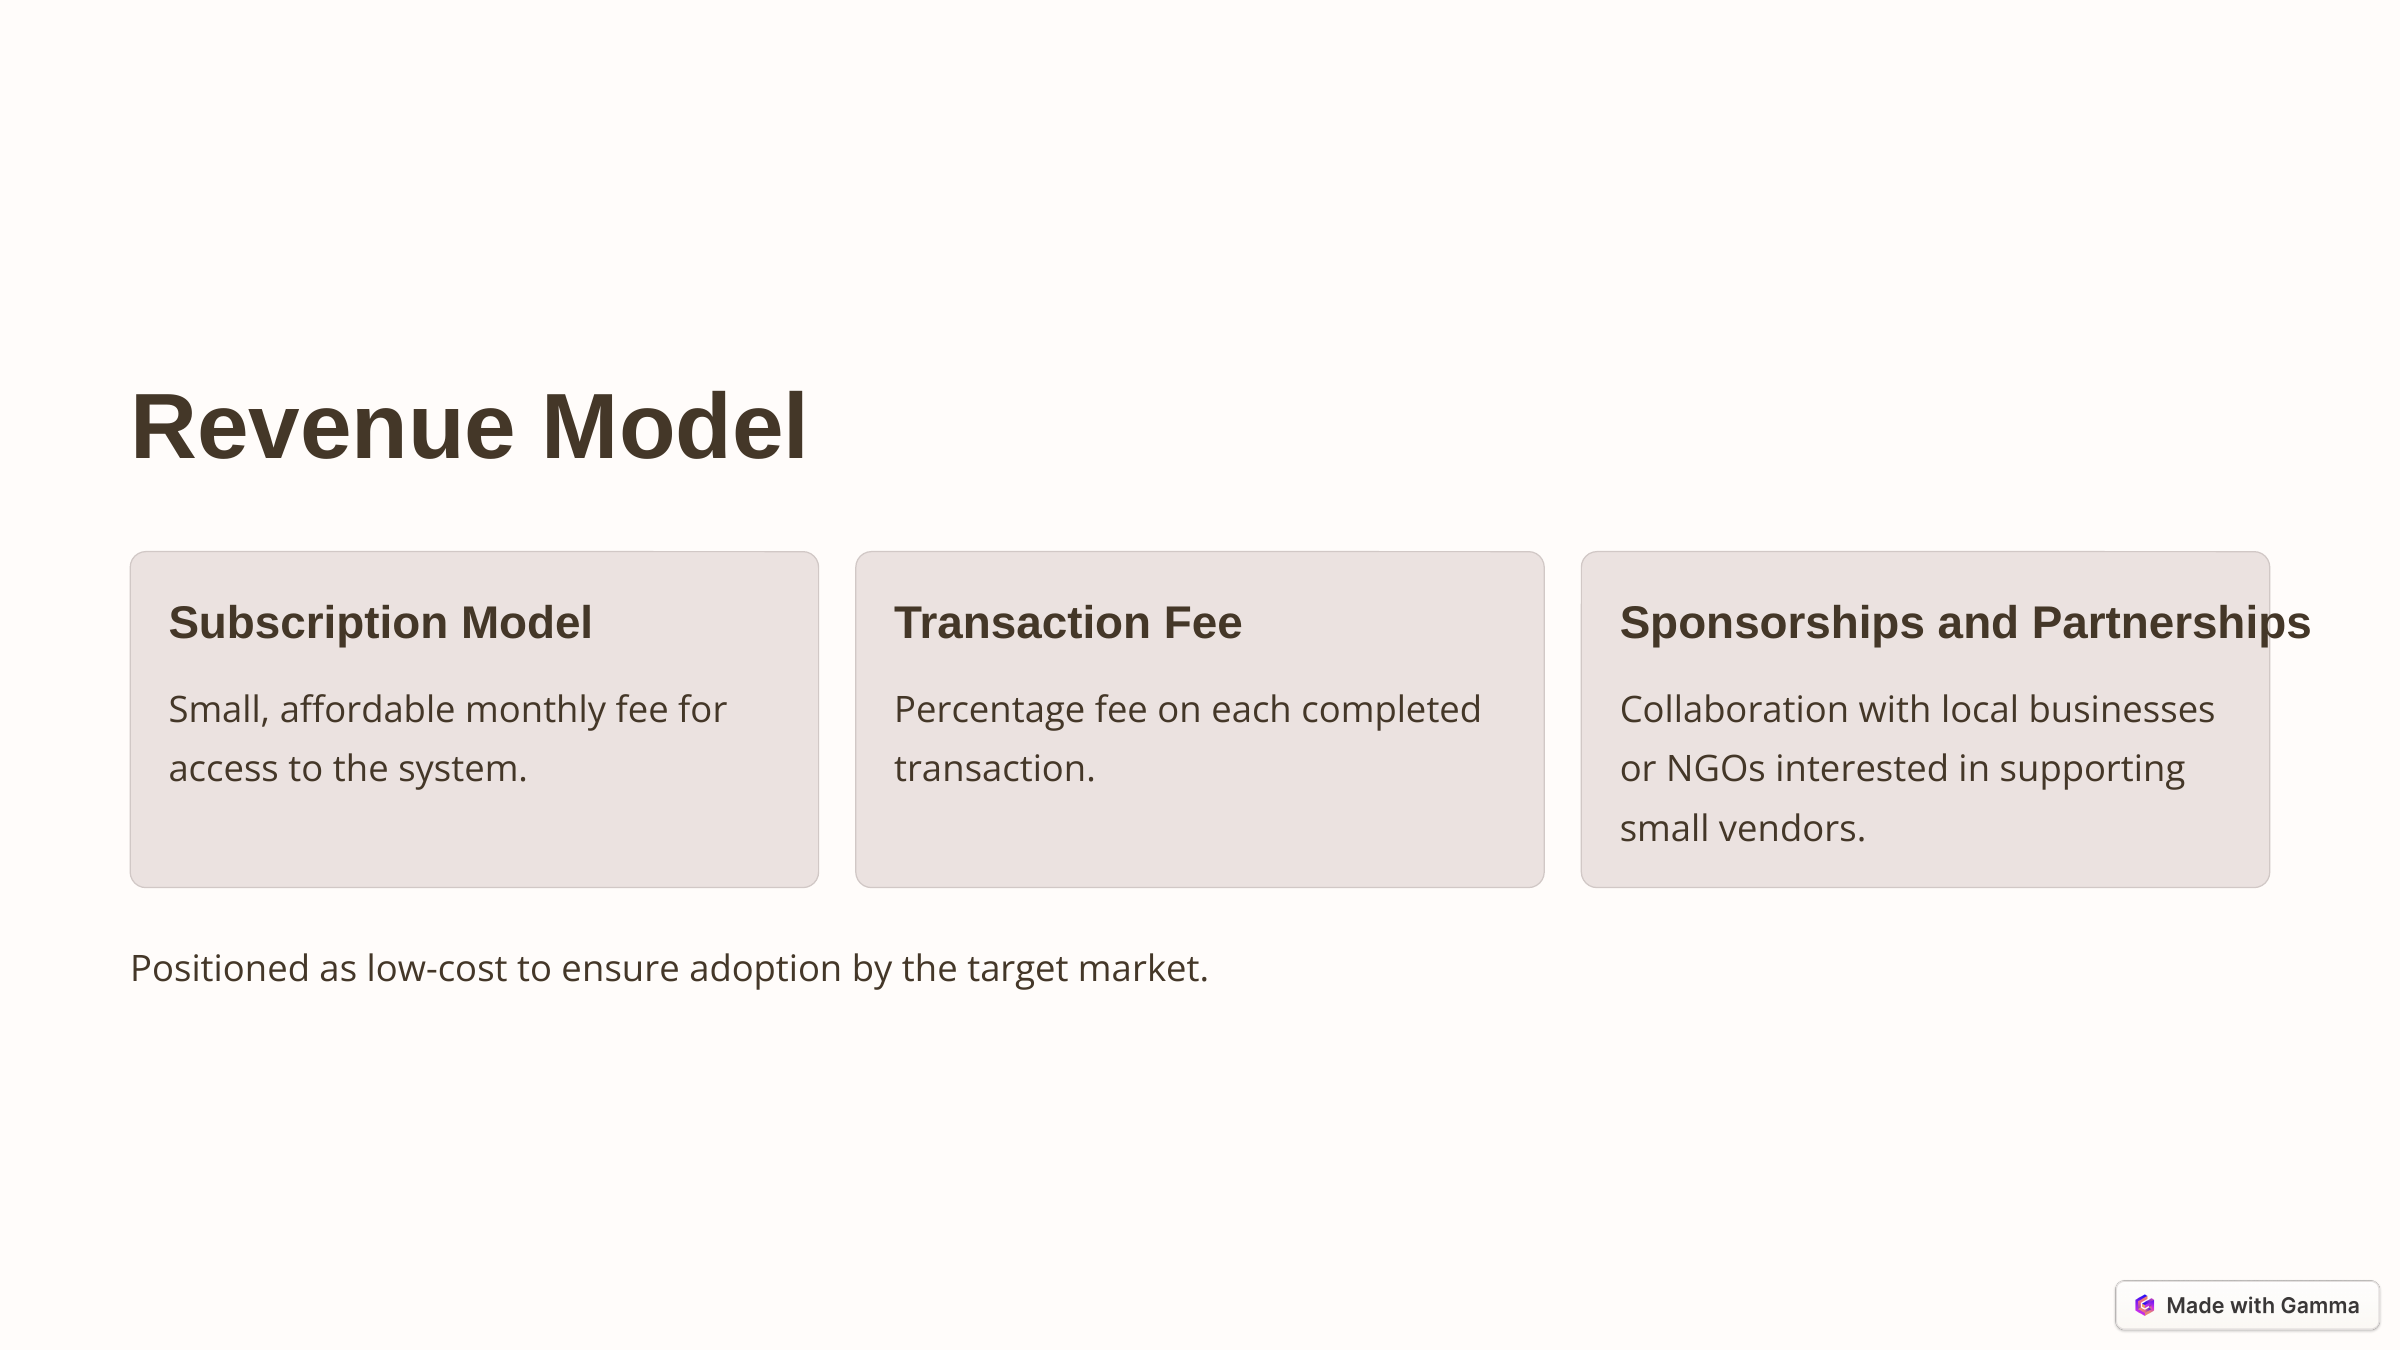

Revenue Model

Subscription Model
Transaction Fee
Sponsorships and Partnerships
Small, affordable monthly fee for access to the system.
Percentage fee on each completed transaction.
Collaboration with local businesses or NGOs interested in supporting small vendors.
Positioned as low-cost to ensure adoption by the target market.